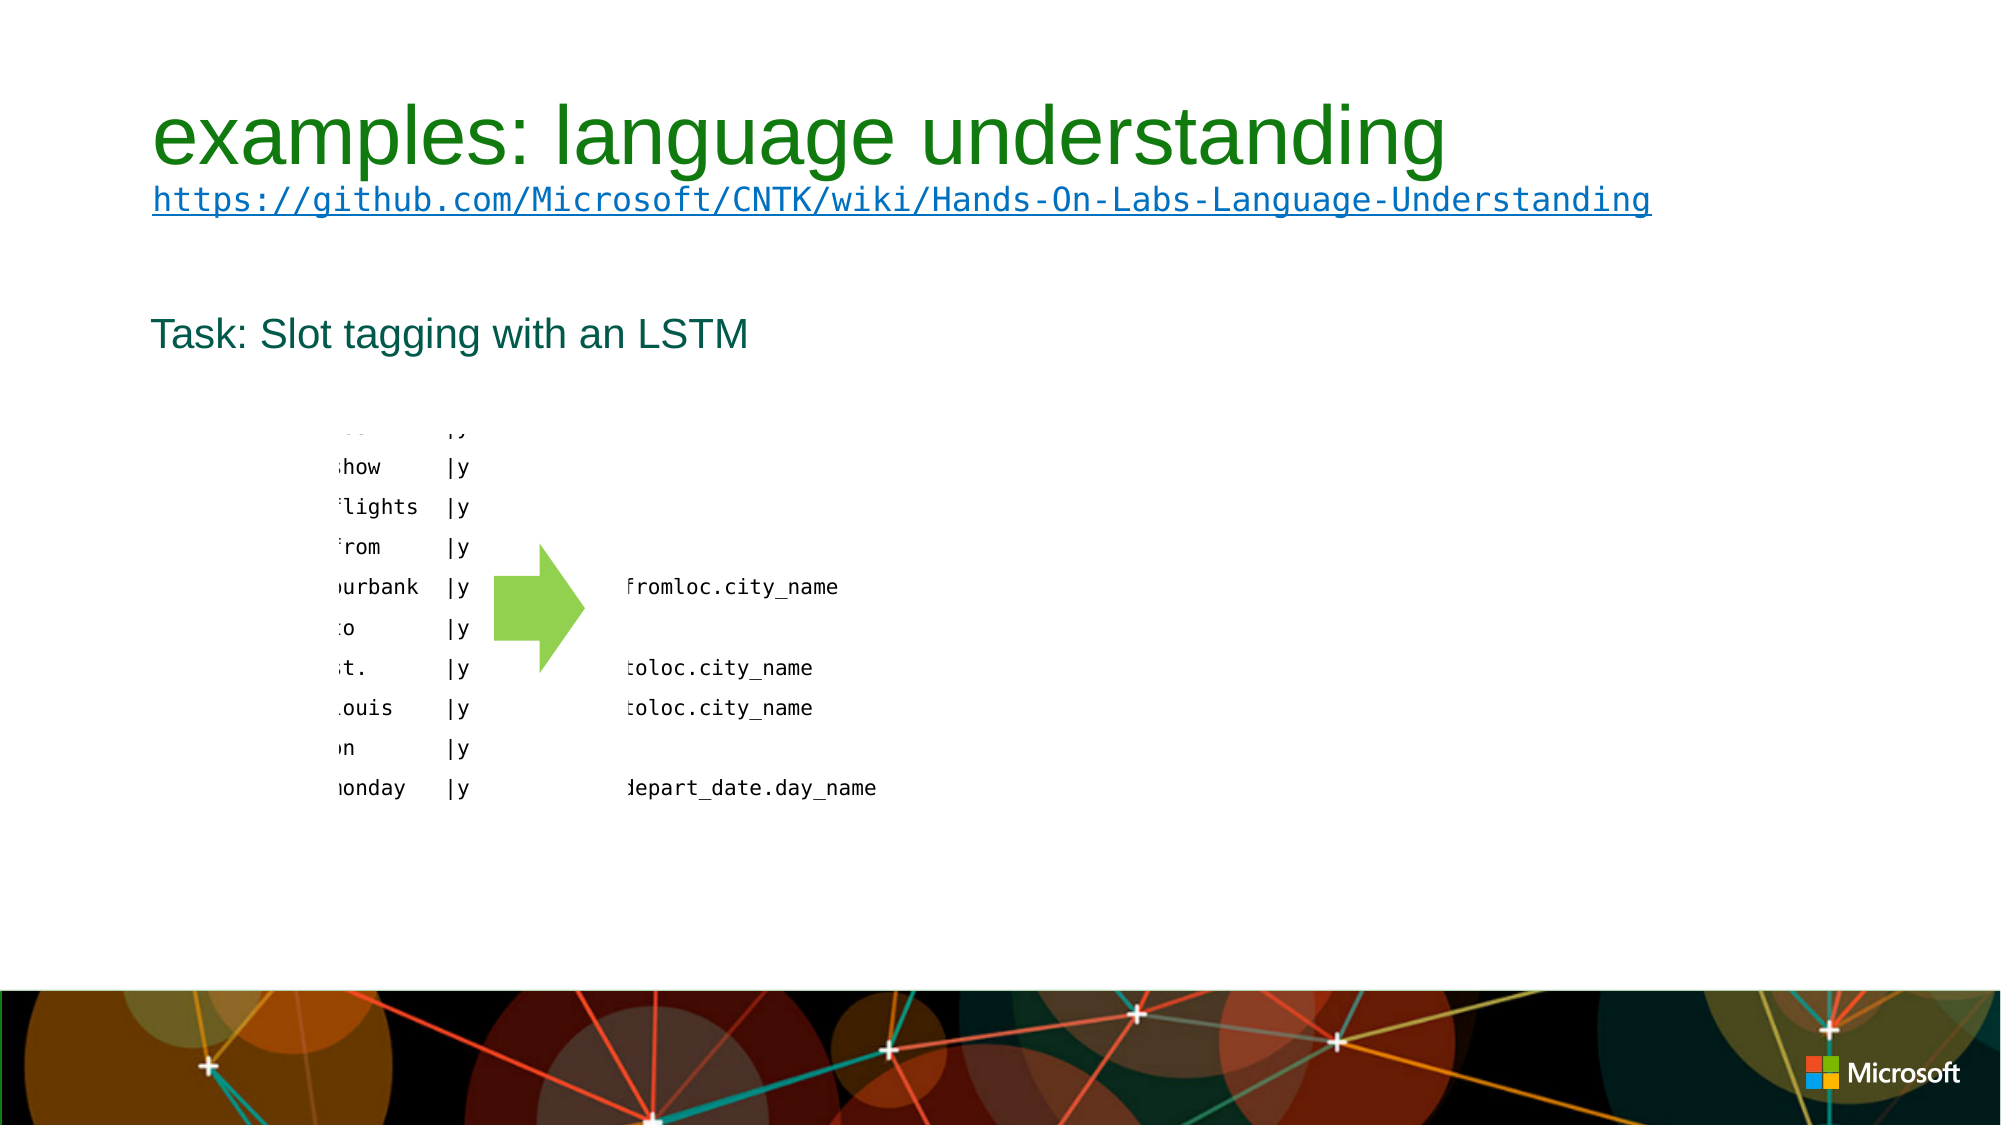

# examples: language understanding https://github.com/Microsoft/CNTK/wiki/Hands-On-Labs-Language-Understanding

  Task: Slot tagging with an LSTM

19  |x 178:1 |# BOS      |y 128:1 |# O
19  |x 770:1 |# show     |y 128:1 |# O
19  |x 429:1 |# flights  |y 128:1 |# O
19  |x 444:1 |# from     |y 128:1 |# O
19  |x 272:1 |# burbank  |y 48:1  |# B-fromloc.city_name
19  |x 851:1 |# to       |y 128:1 |# O
19  |x 789:1 |# st.      |y 78:1  |# B-toloc.city_name
19  |x 564:1 |# louis    |y 125:1 |# I-toloc.city_name
19  |x 654:1 |# on       |y 128:1 |# O
19  |x 601:1 |# monday   |y 26:1  |# B-depart_date.day_name
19  |x 179:1 |# EOS      |y 128:1 |# O